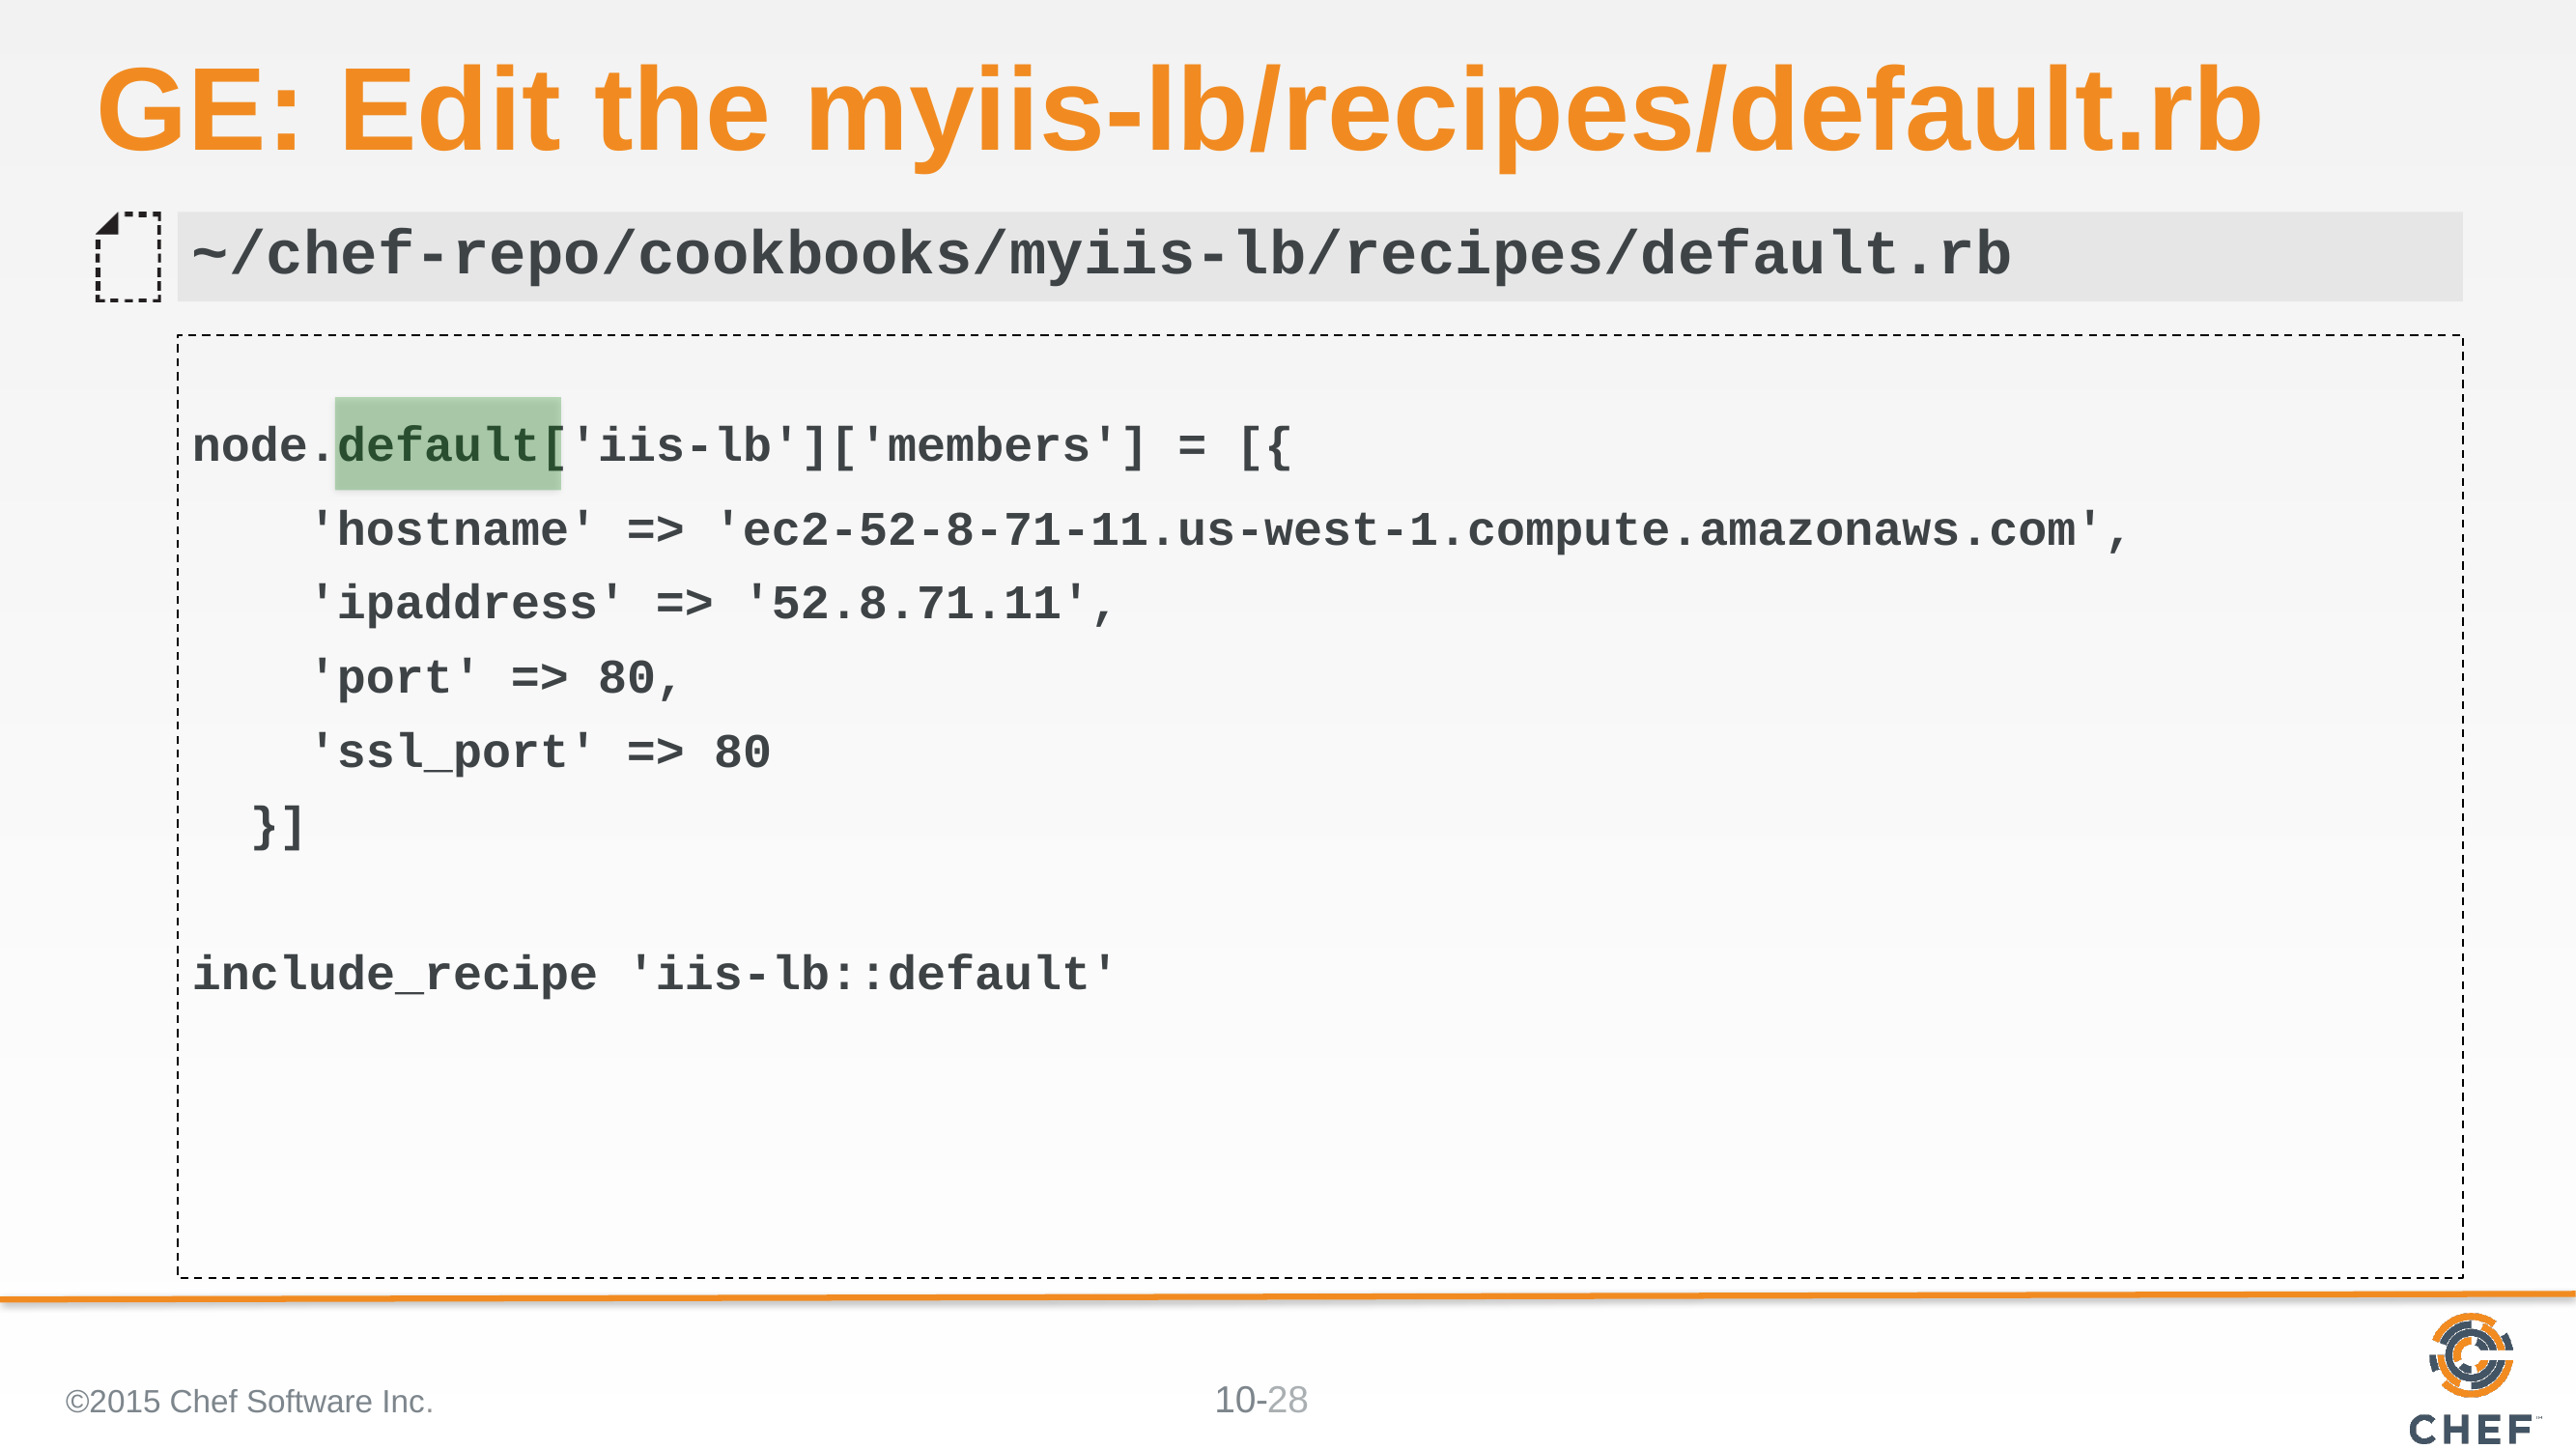

# GE: Edit the myiis-lb/recipes/default.rb
~/chef-repo/cookbooks/myiis-lb/recipes/default.rb

node.default['iis-lb']['members'] = [{
    'hostname' => 'ec2-52-8-71-11.us-west-1.compute.amazonaws.com',
    'ipaddress' => '52.8.71.11',
    'port' => 80,
    'ssl_port' => 80
  }]

include_recipe 'iis-lb::default'

©2015 Chef Software Inc.
28